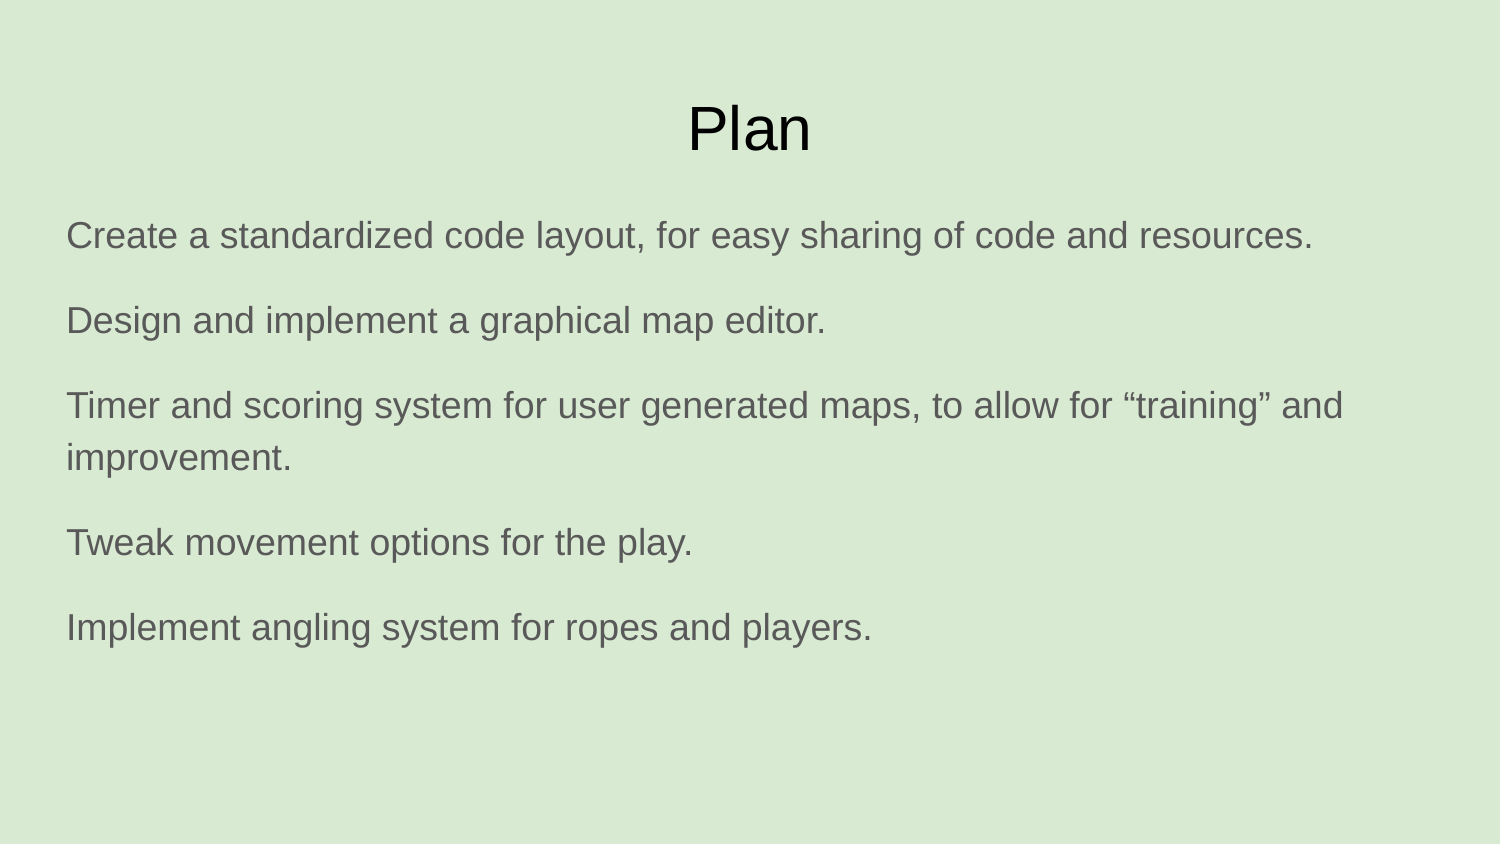

# Plan
Create a standardized code layout, for easy sharing of code and resources.
Design and implement a graphical map editor.
Timer and scoring system for user generated maps, to allow for “training” and improvement.
Tweak movement options for the play.
Implement angling system for ropes and players.